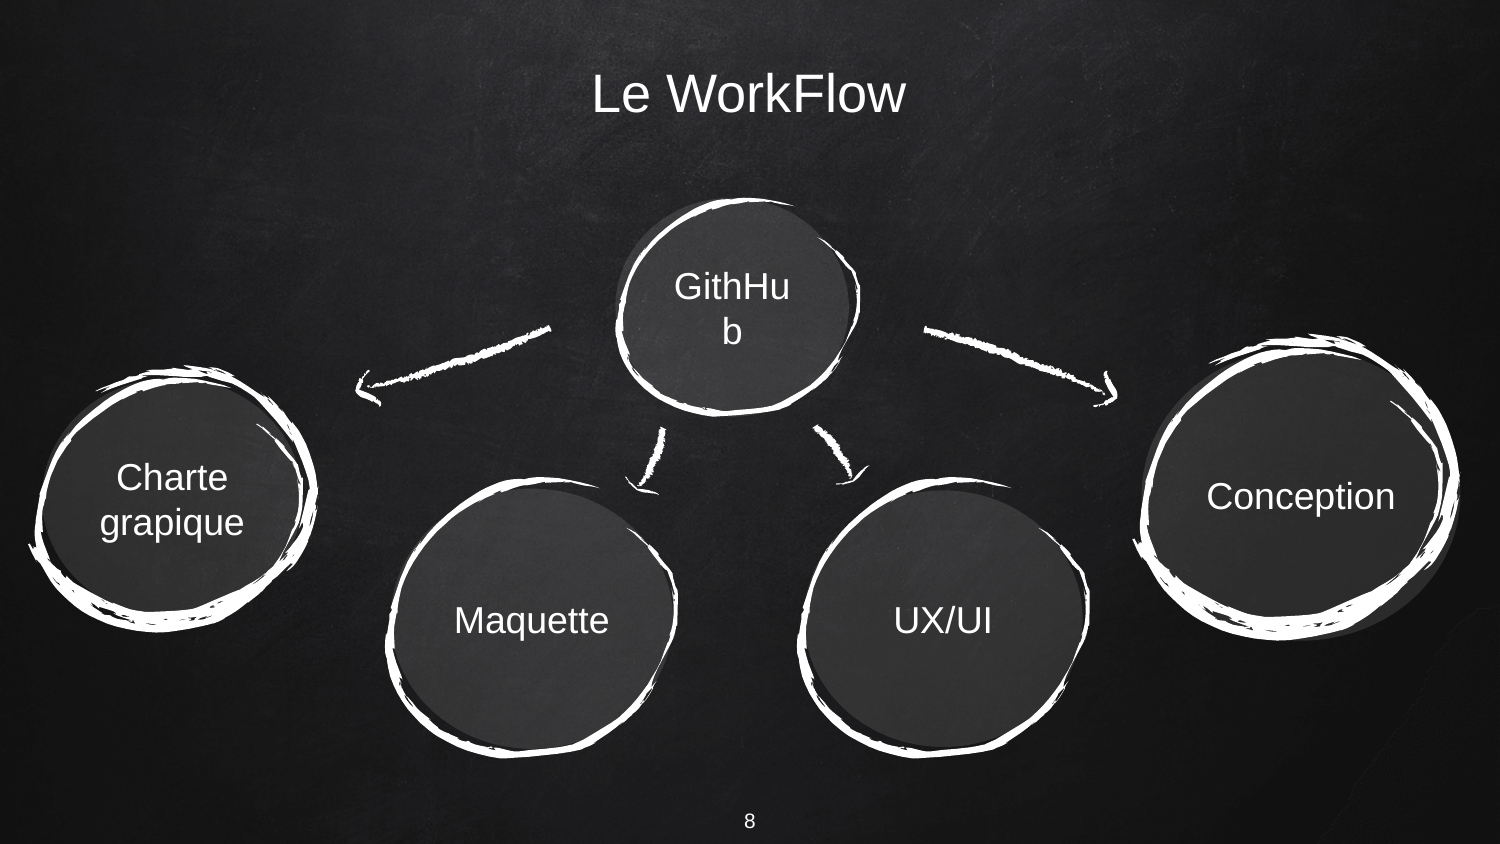

# Le WorkFlow
GithHub

Conception

Charte
grapique

Maquette
UX/UI
8